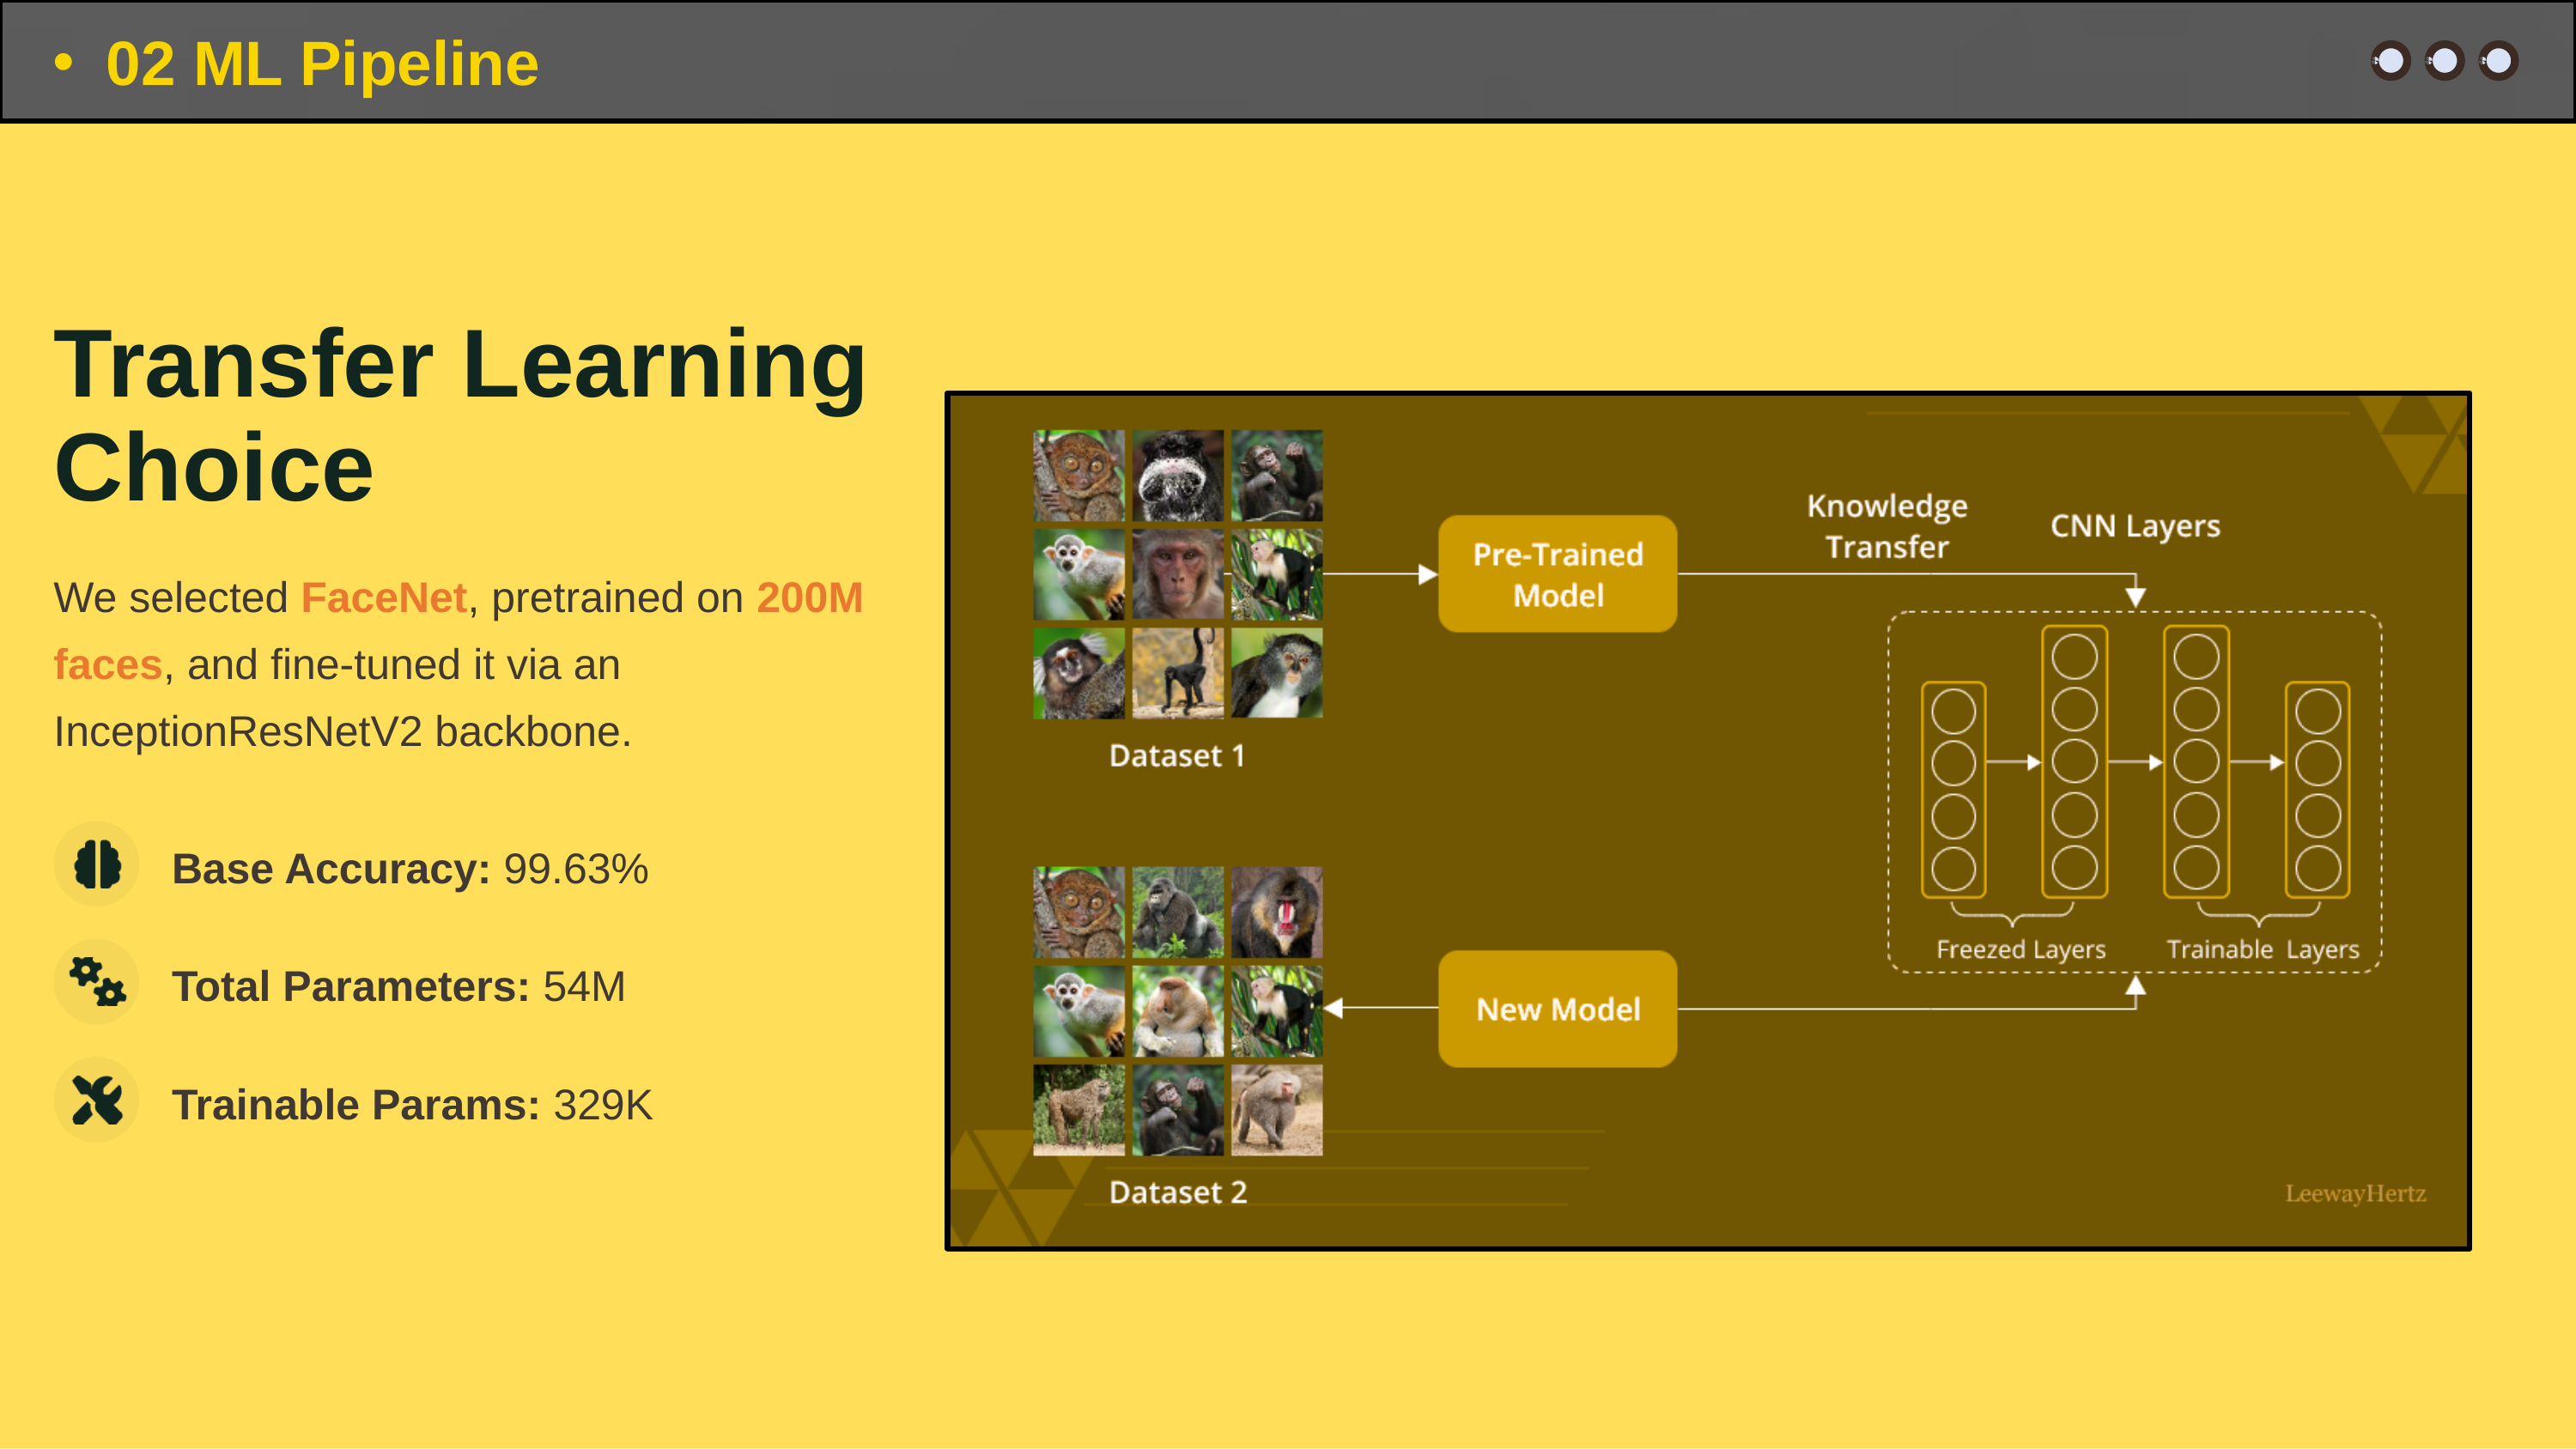

02 ML Pipeline

Transfer Learning Choice

We selected FaceNet, pretrained on 200M faces, and fine-tuned it via an InceptionResNetV2 backbone.

Base Accuracy: 99.63%

Total Parameters: 54M

Trainable Params: 329K